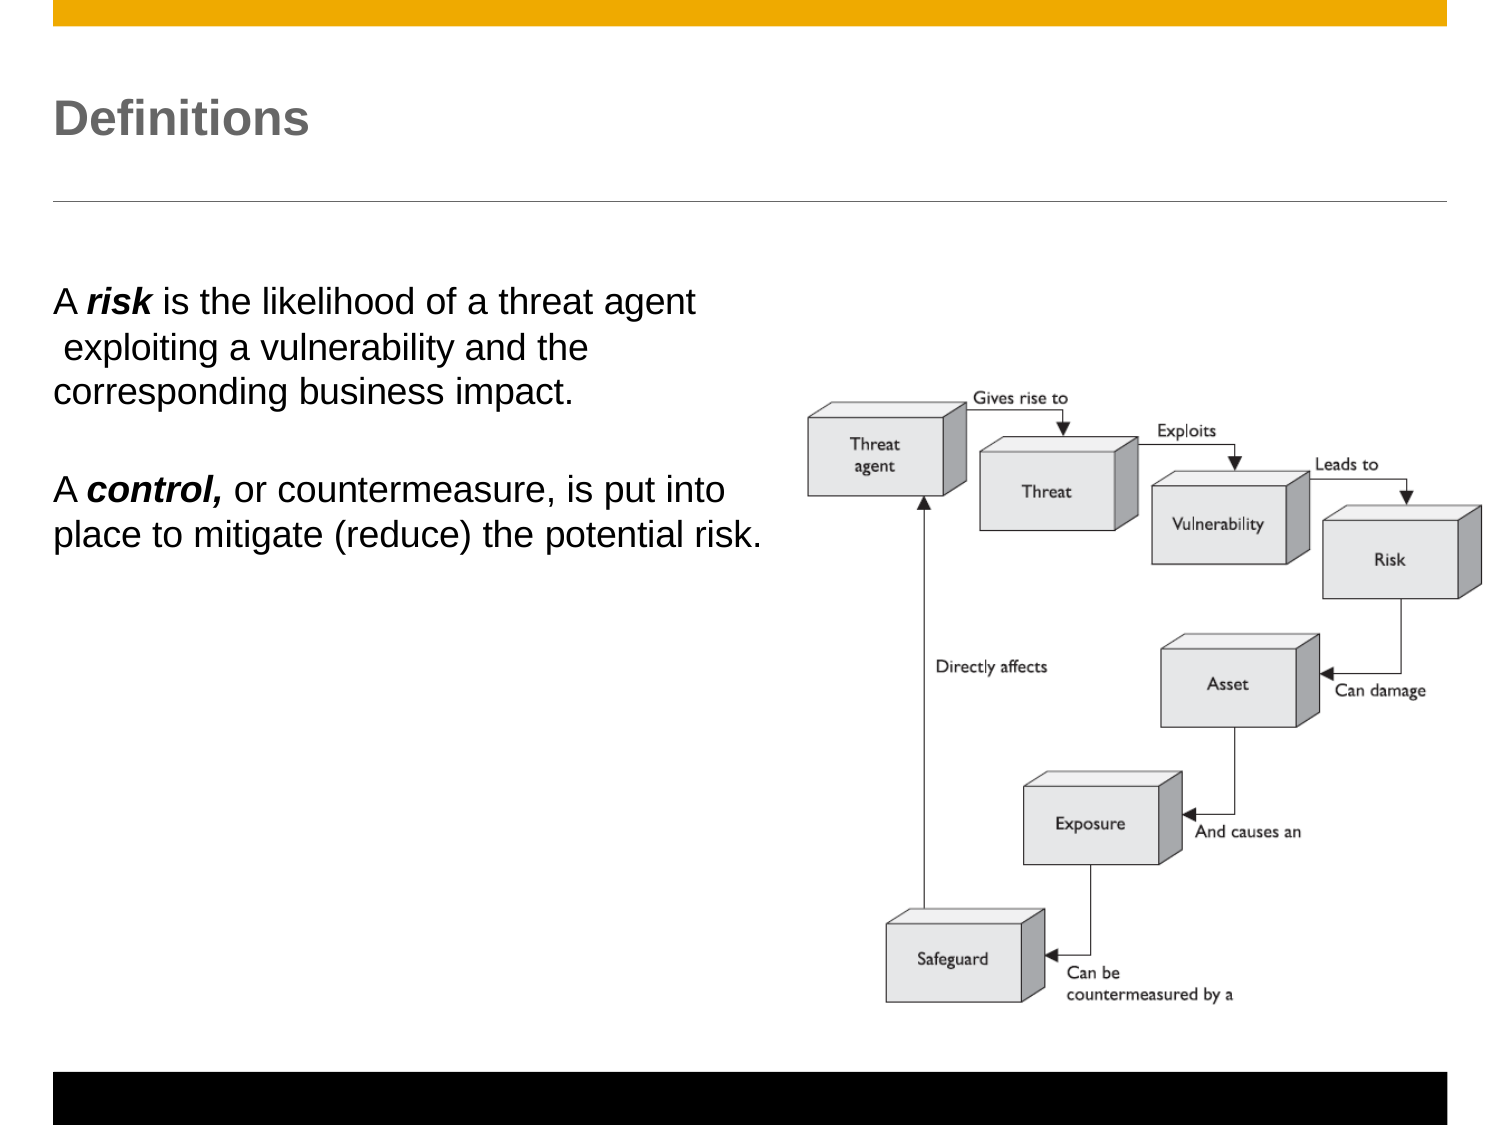

# Definitions

A risk is the likelihood of a threat agent  exploiting a vulnerability and the  corresponding business impact.

A control, or countermeasure, is put into  place to mitigate (reduce) the potential risk.

©  2011 SAP AG. All rights reserved.